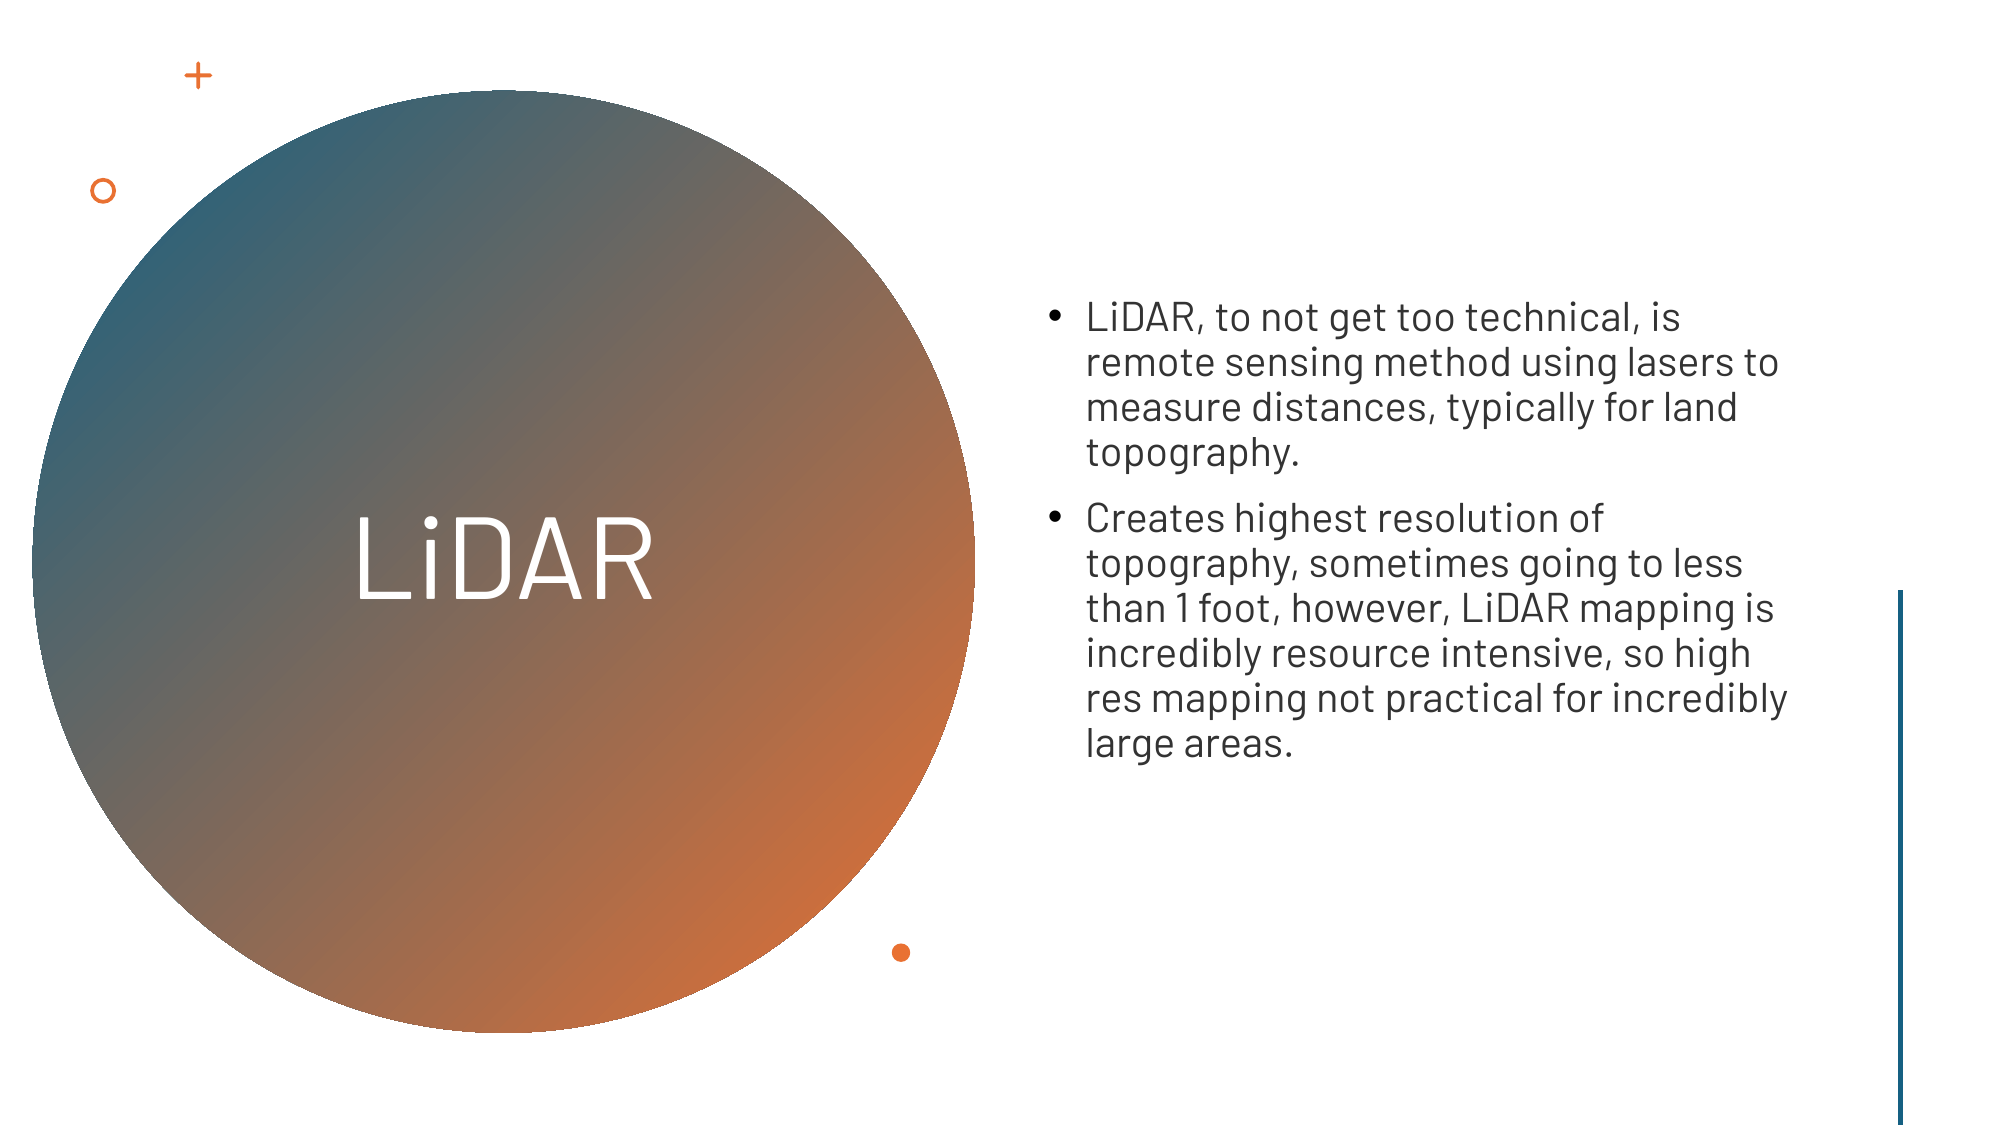

LiDAR, to not get too technical, is remote sensing method using lasers to measure distances, typically for land topography.
Creates highest resolution of topography, sometimes going to less than 1 foot, however, LiDAR mapping is incredibly resource intensive, so high res mapping not practical for incredibly large areas.

# LiDAR